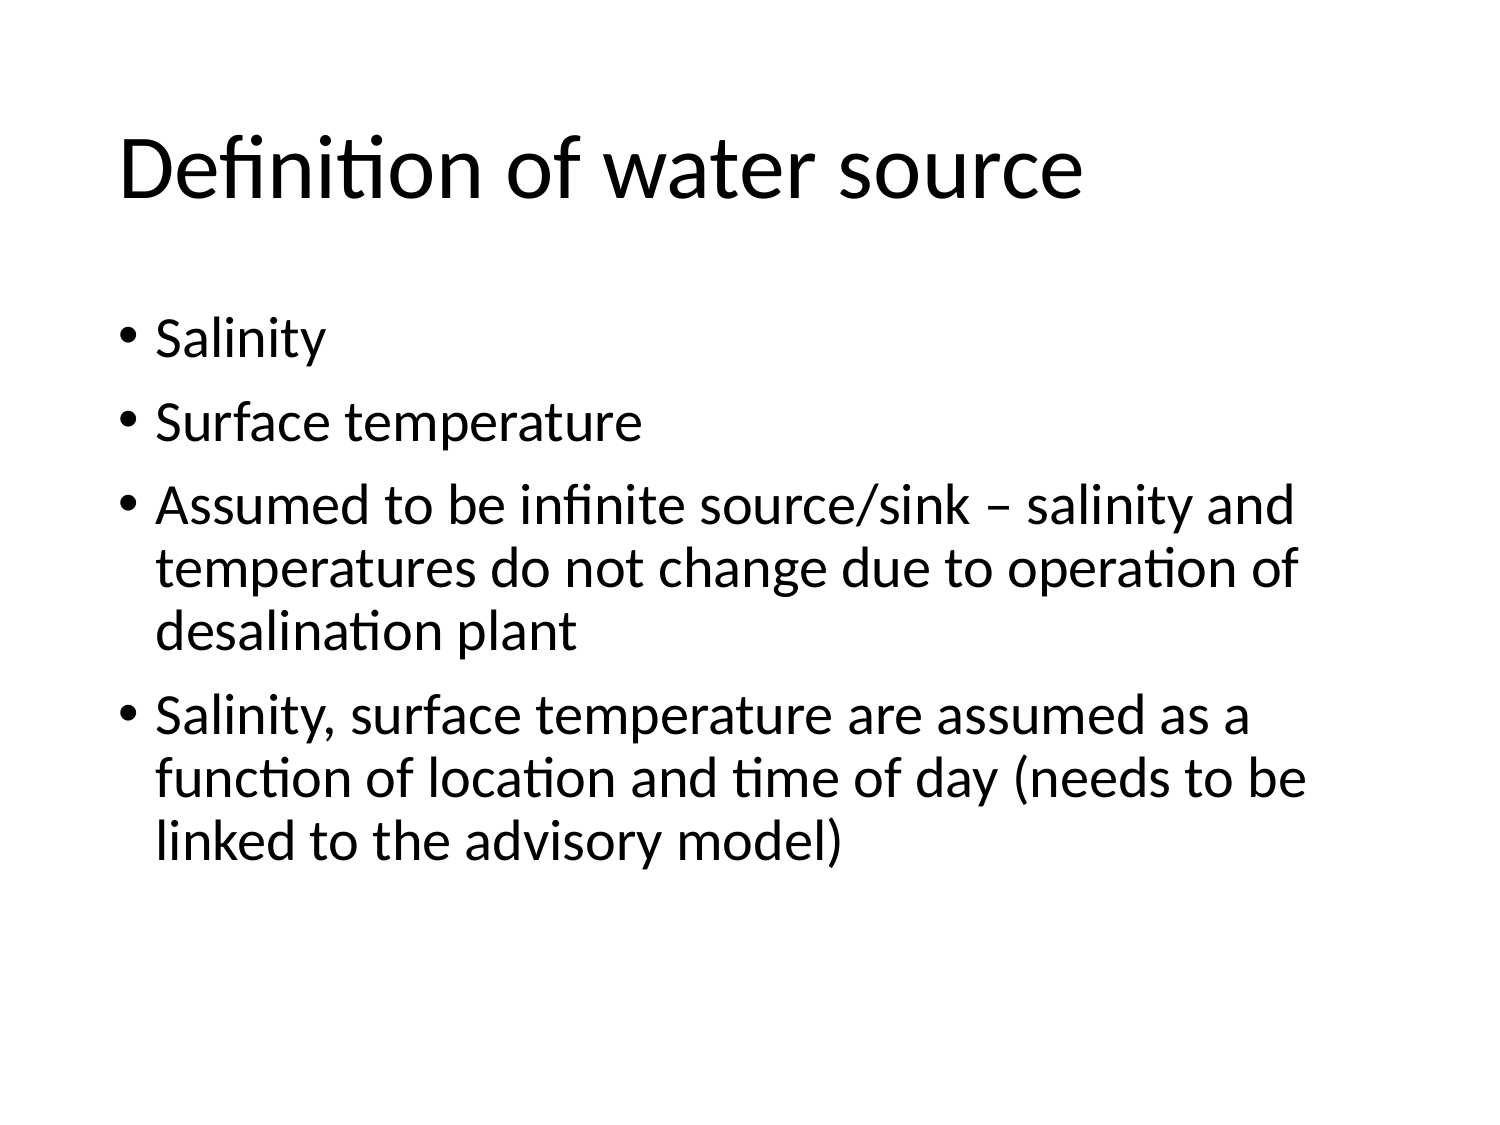

# Definition of water source
Salinity
Surface temperature
Assumed to be infinite source/sink – salinity and temperatures do not change due to operation of desalination plant
Salinity, surface temperature are assumed as a function of location and time of day (needs to be linked to the advisory model)